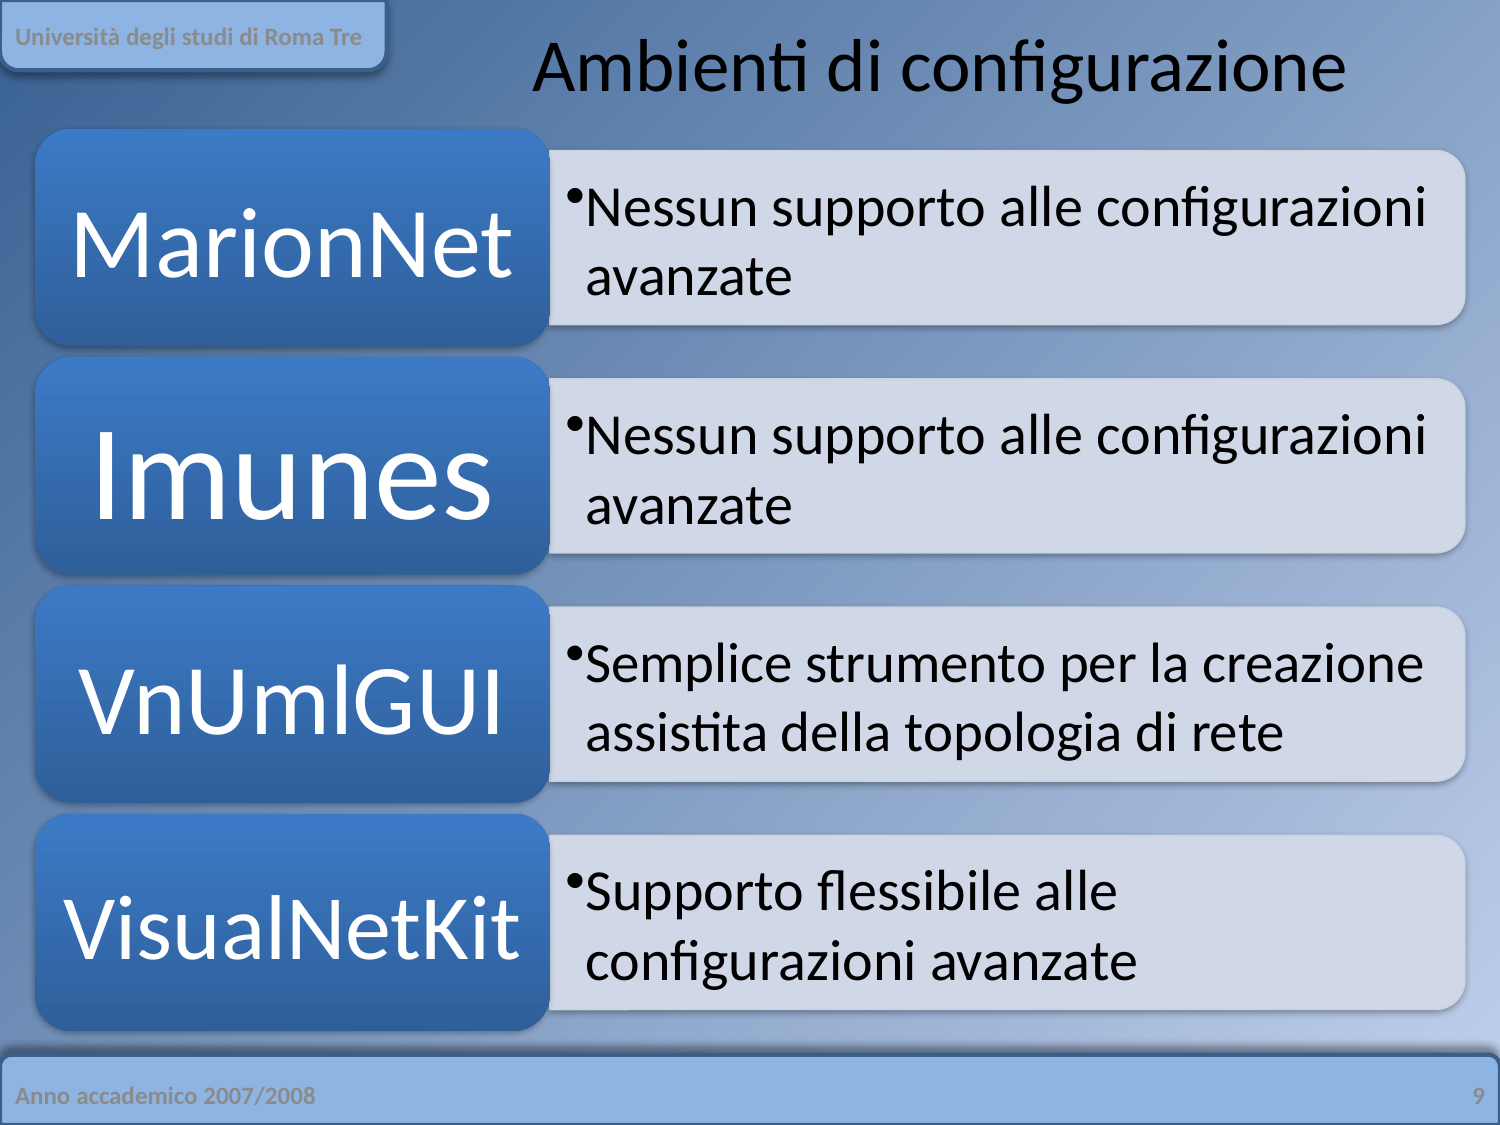

Università degli studi di Roma Tre
# Ambienti di configurazione
MarionNet
Nessun supporto alle configurazioni avanzate
Imunes
Nessun supporto alle configurazioni avanzate
VnUmlGUI
Semplice strumento per la creazione assistita della topologia di rete
VisualNetKit
Supporto flessibile alle configurazioni avanzate
Anno accademico 2007/2008
9